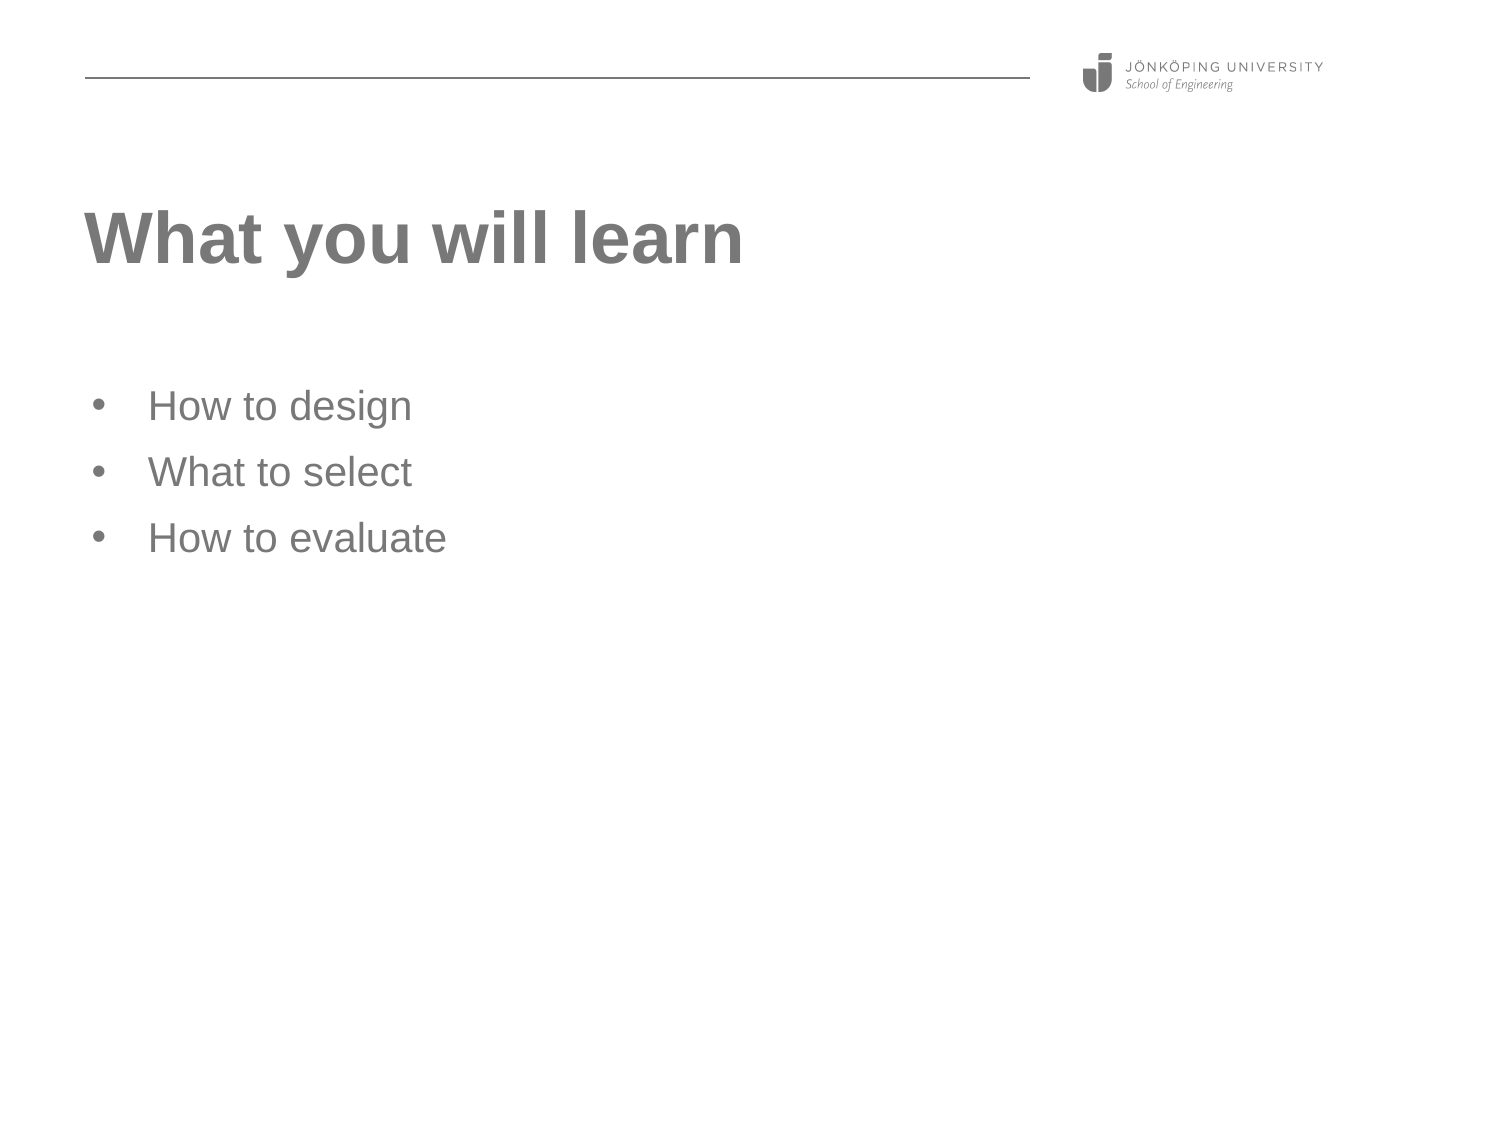

# What you will learn
How to design
What to select
How to evaluate